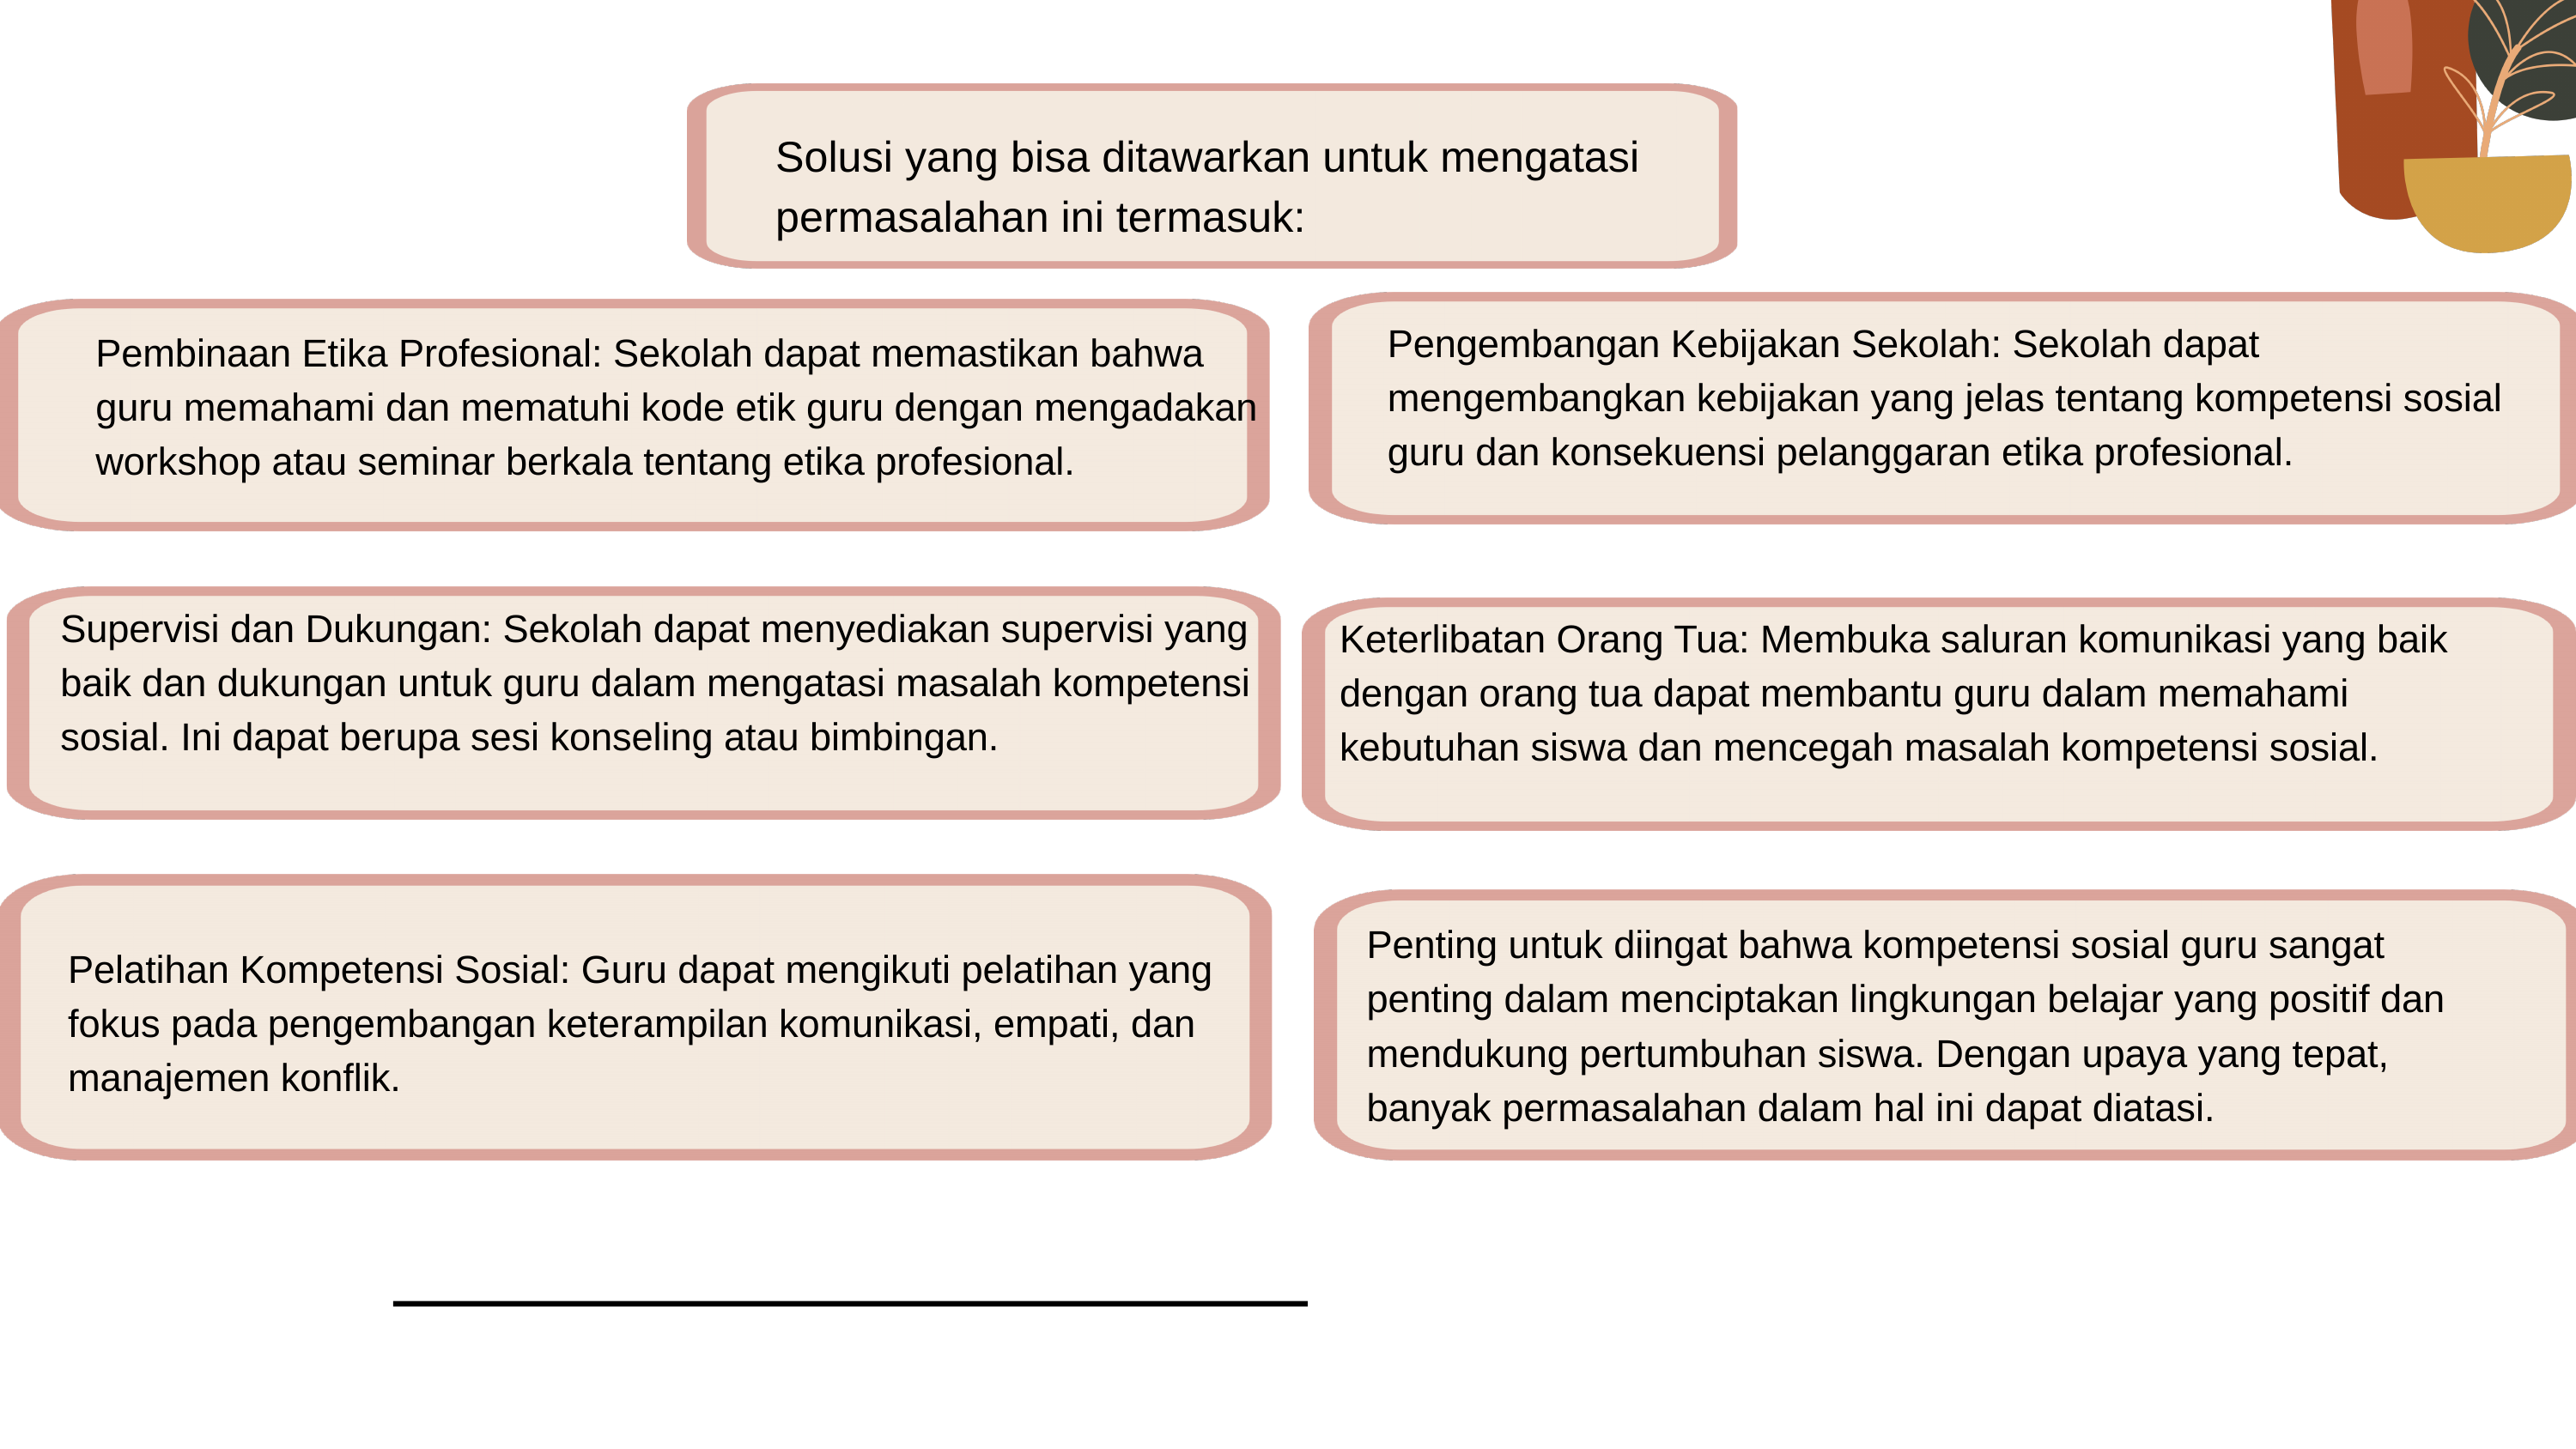

Solusi yang bisa ditawarkan untuk mengatasi permasalahan ini termasuk:

Pengembangan Kebijakan Sekolah: Sekolah dapat mengembangkan kebijakan yang jelas tentang kompetensi sosial guru dan konsekuensi pelanggaran etika profesional.
Pembinaan Etika Profesional: Sekolah dapat memastikan bahwa guru memahami dan mematuhi kode etik guru dengan mengadakan workshop atau seminar berkala tentang etika profesional.

Supervisi dan Dukungan: Sekolah dapat menyediakan supervisi yang baik dan dukungan untuk guru dalam mengatasi masalah kompetensi sosial. Ini dapat berupa sesi konseling atau bimbingan.

Keterlibatan Orang Tua: Membuka saluran komunikasi yang baik dengan orang tua dapat membantu guru dalam memahami kebutuhan siswa dan mencegah masalah kompetensi sosial.

Penting untuk diingat bahwa kompetensi sosial guru sangat penting dalam menciptakan lingkungan belajar yang positif dan mendukung pertumbuhan siswa. Dengan upaya yang tepat, banyak permasalahan dalam hal ini dapat diatasi.
Pelatihan Kompetensi Sosial: Guru dapat mengikuti pelatihan yang fokus pada pengembangan keterampilan komunikasi, empati, dan manajemen konflik.